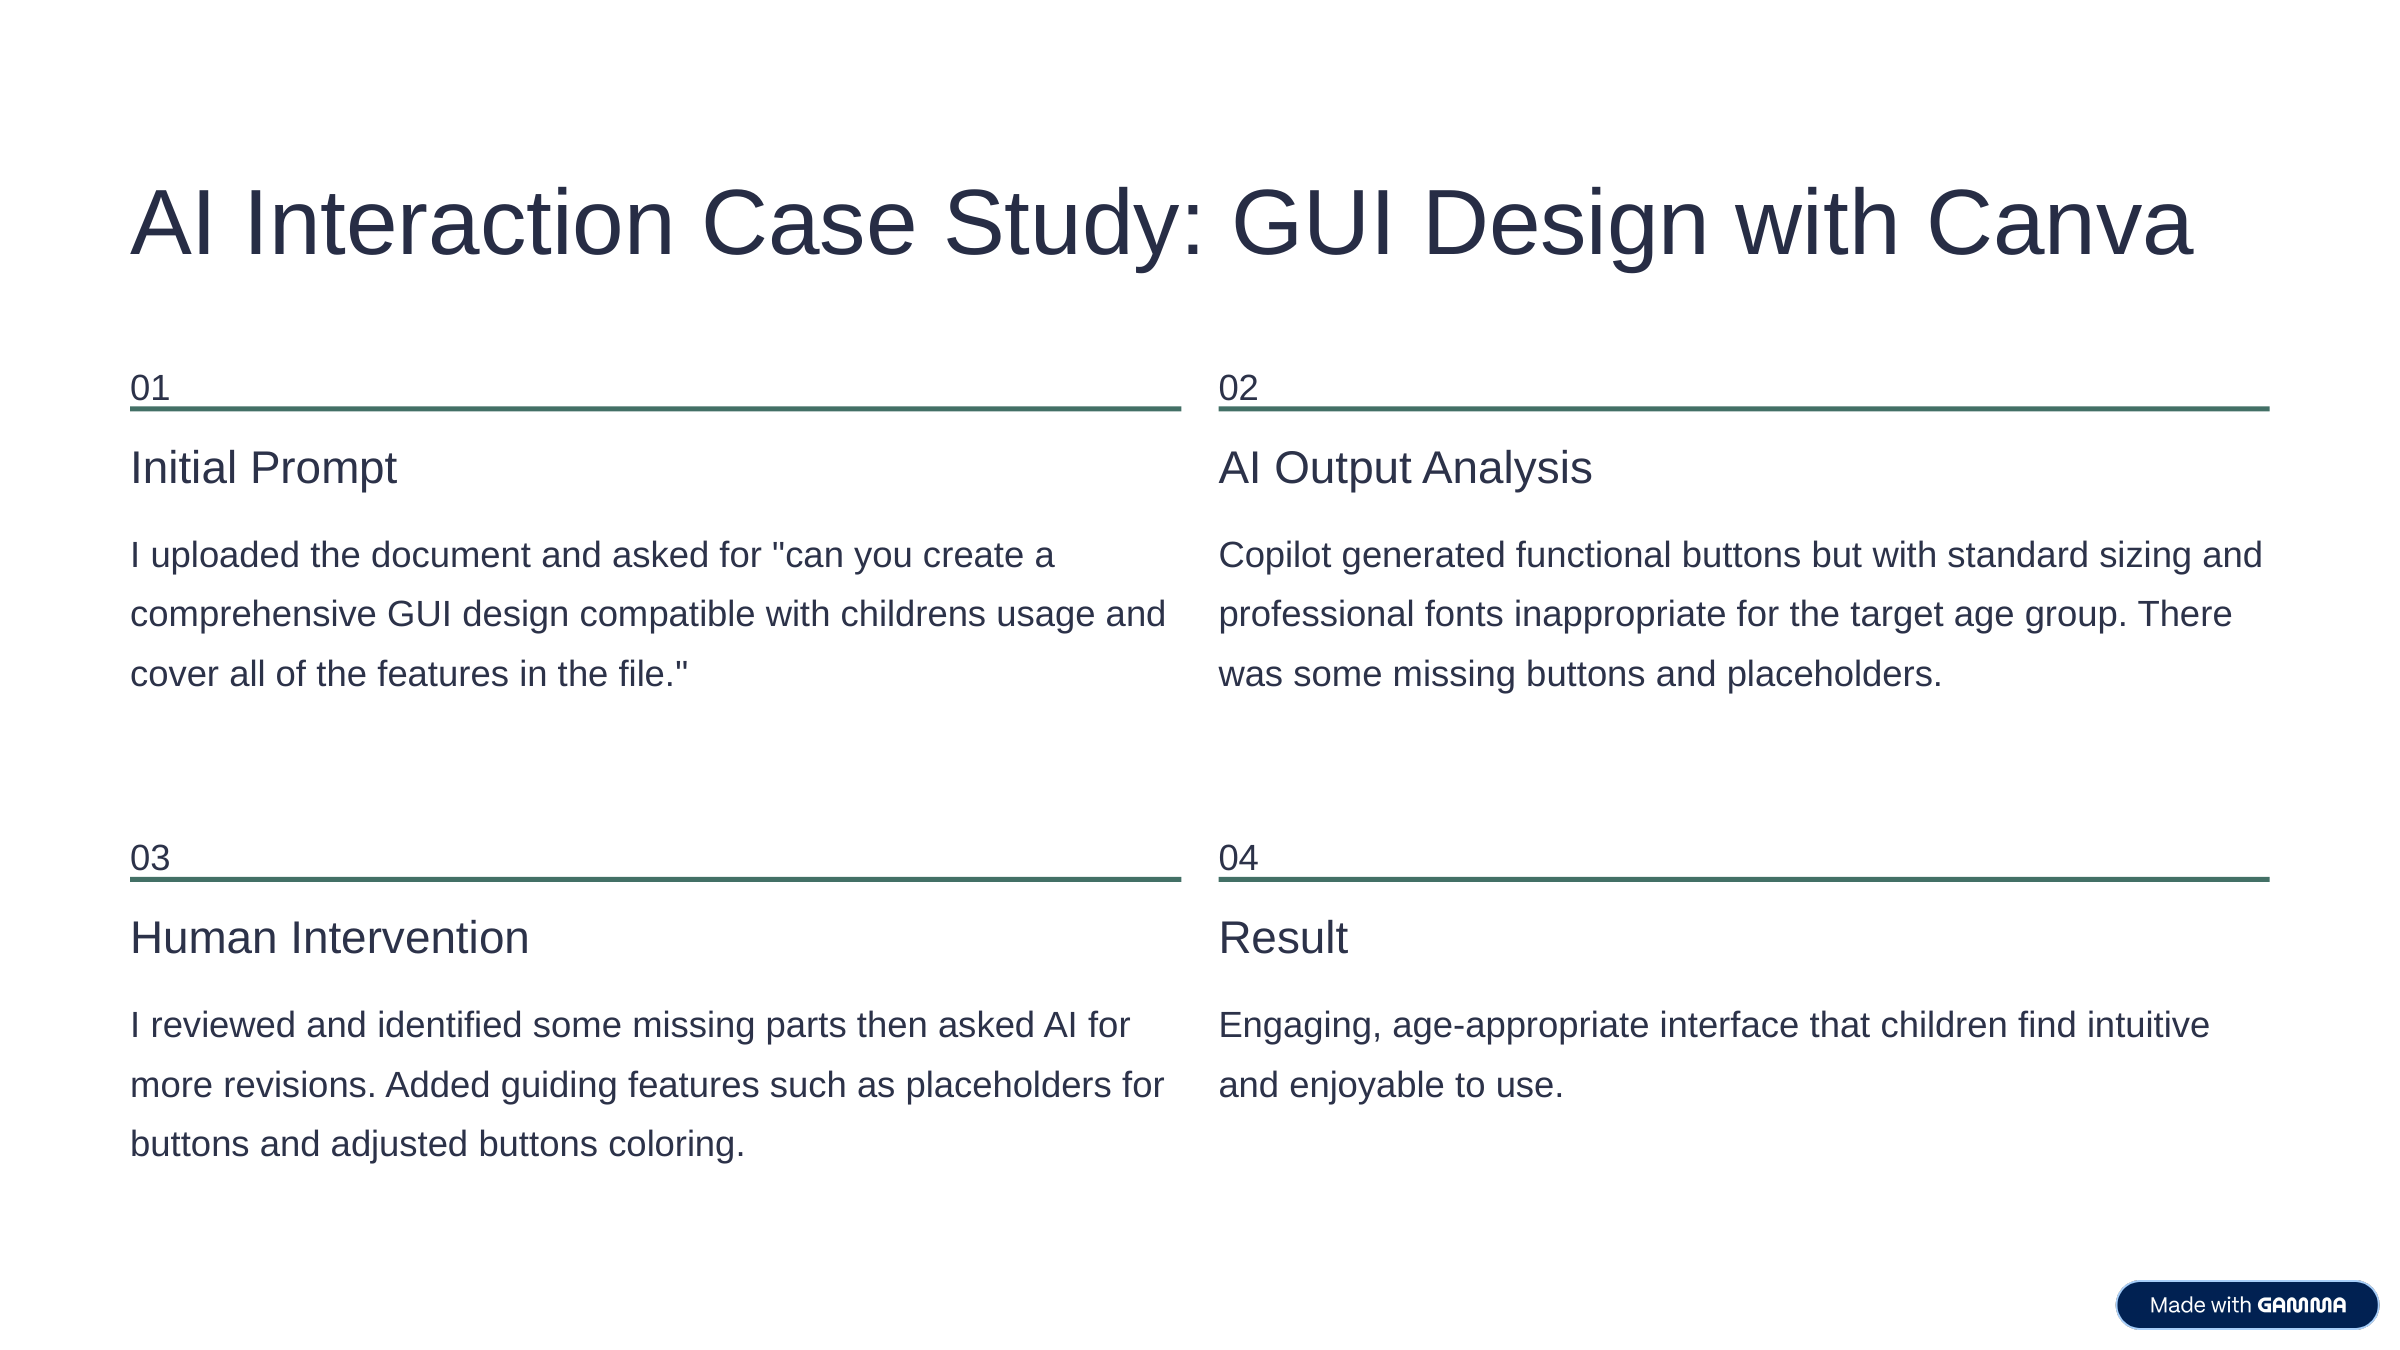

AI Interaction Case Study: GUI Design with Canva
01
02

Initial Prompt
AI Output Analysis
I uploaded the document and asked for "can you create a comprehensive GUI design compatible with childrens usage and cover all of the features in the file."
Copilot generated functional buttons but with standard sizing and professional fonts inappropriate for the target age group. There was some missing buttons and placeholders.
03
04

Human Intervention
Result
I reviewed and identified some missing parts then asked AI for more revisions. Added guiding features such as placeholders for buttons and adjusted buttons coloring.
Engaging, age-appropriate interface that children find intuitive and enjoyable to use.